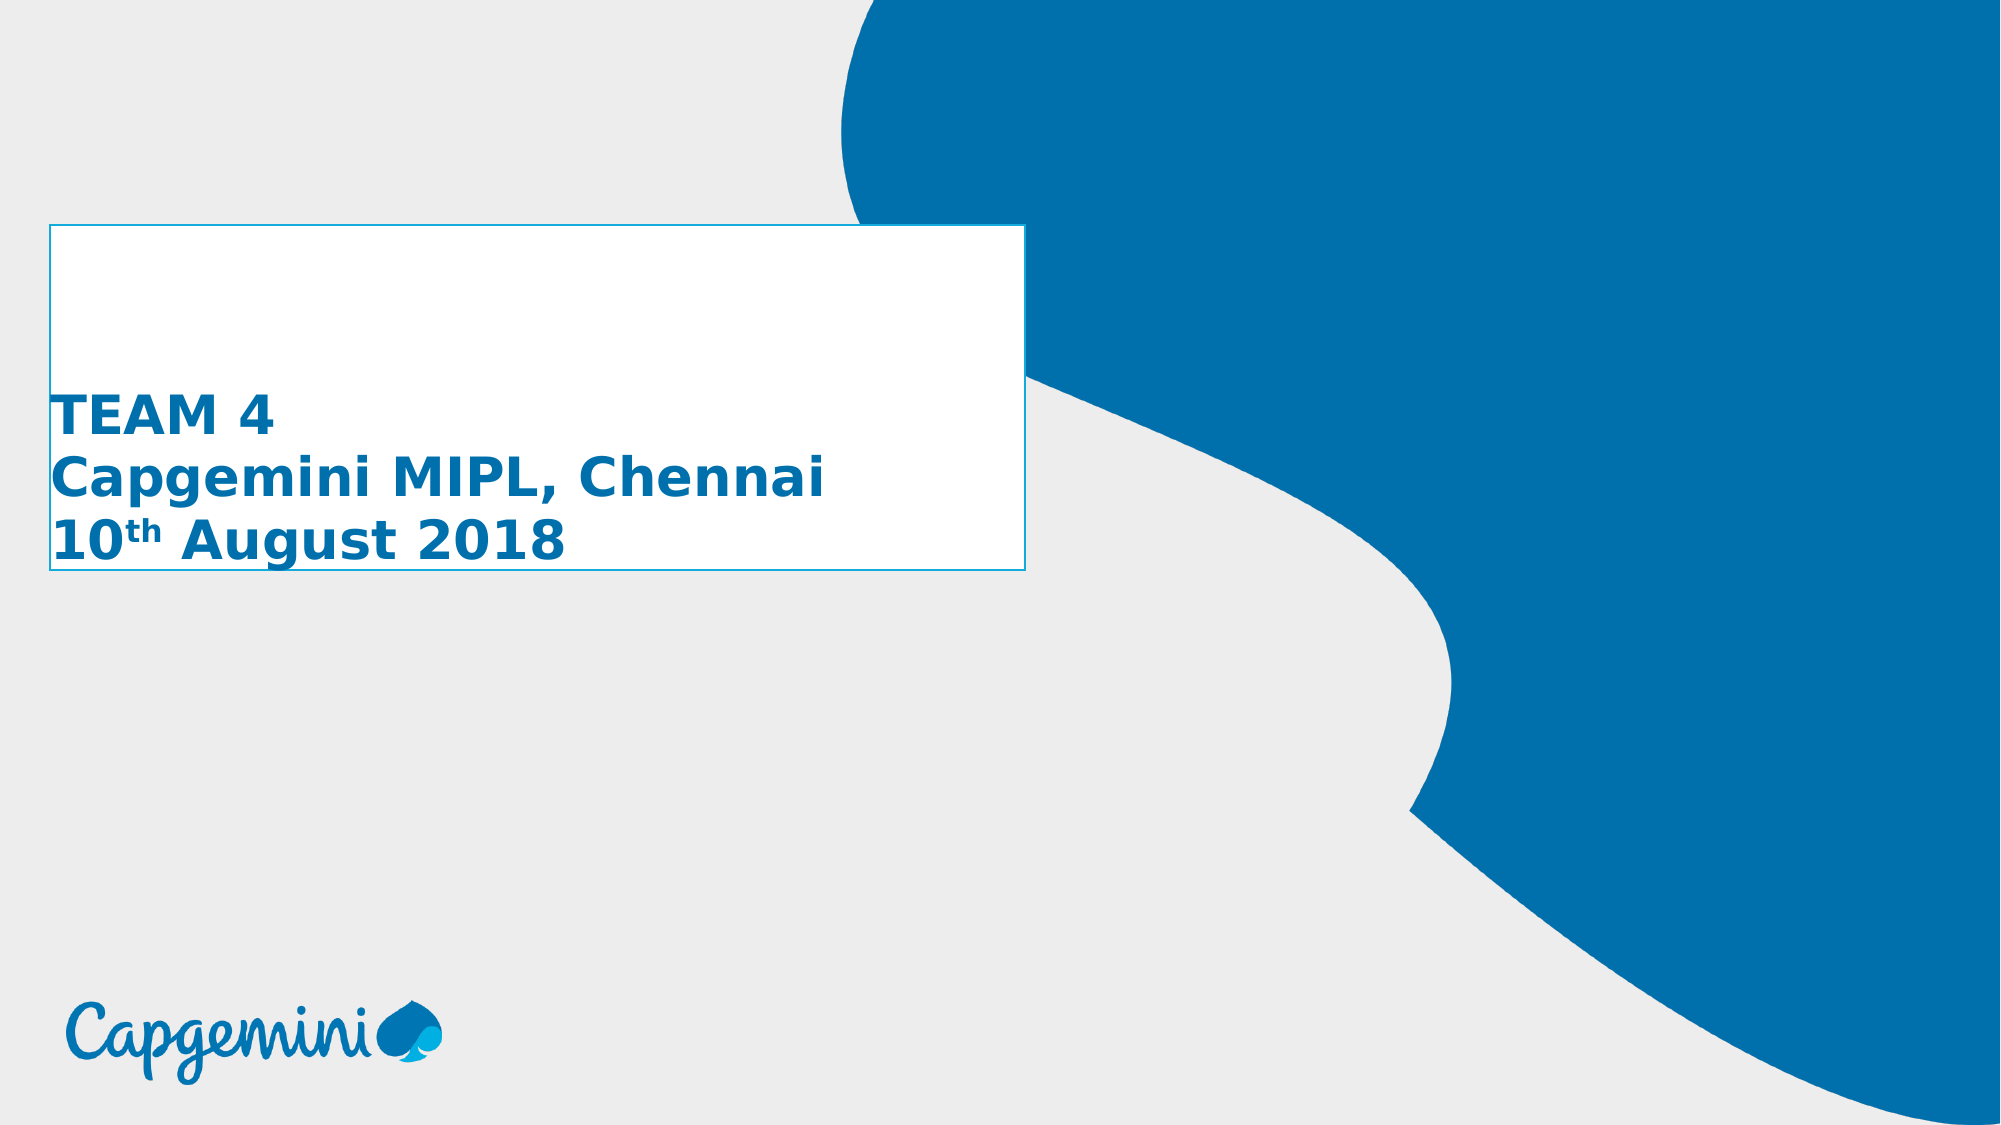

# TEAM 4 Capgemini MIPL, Chennai 10th August 2018